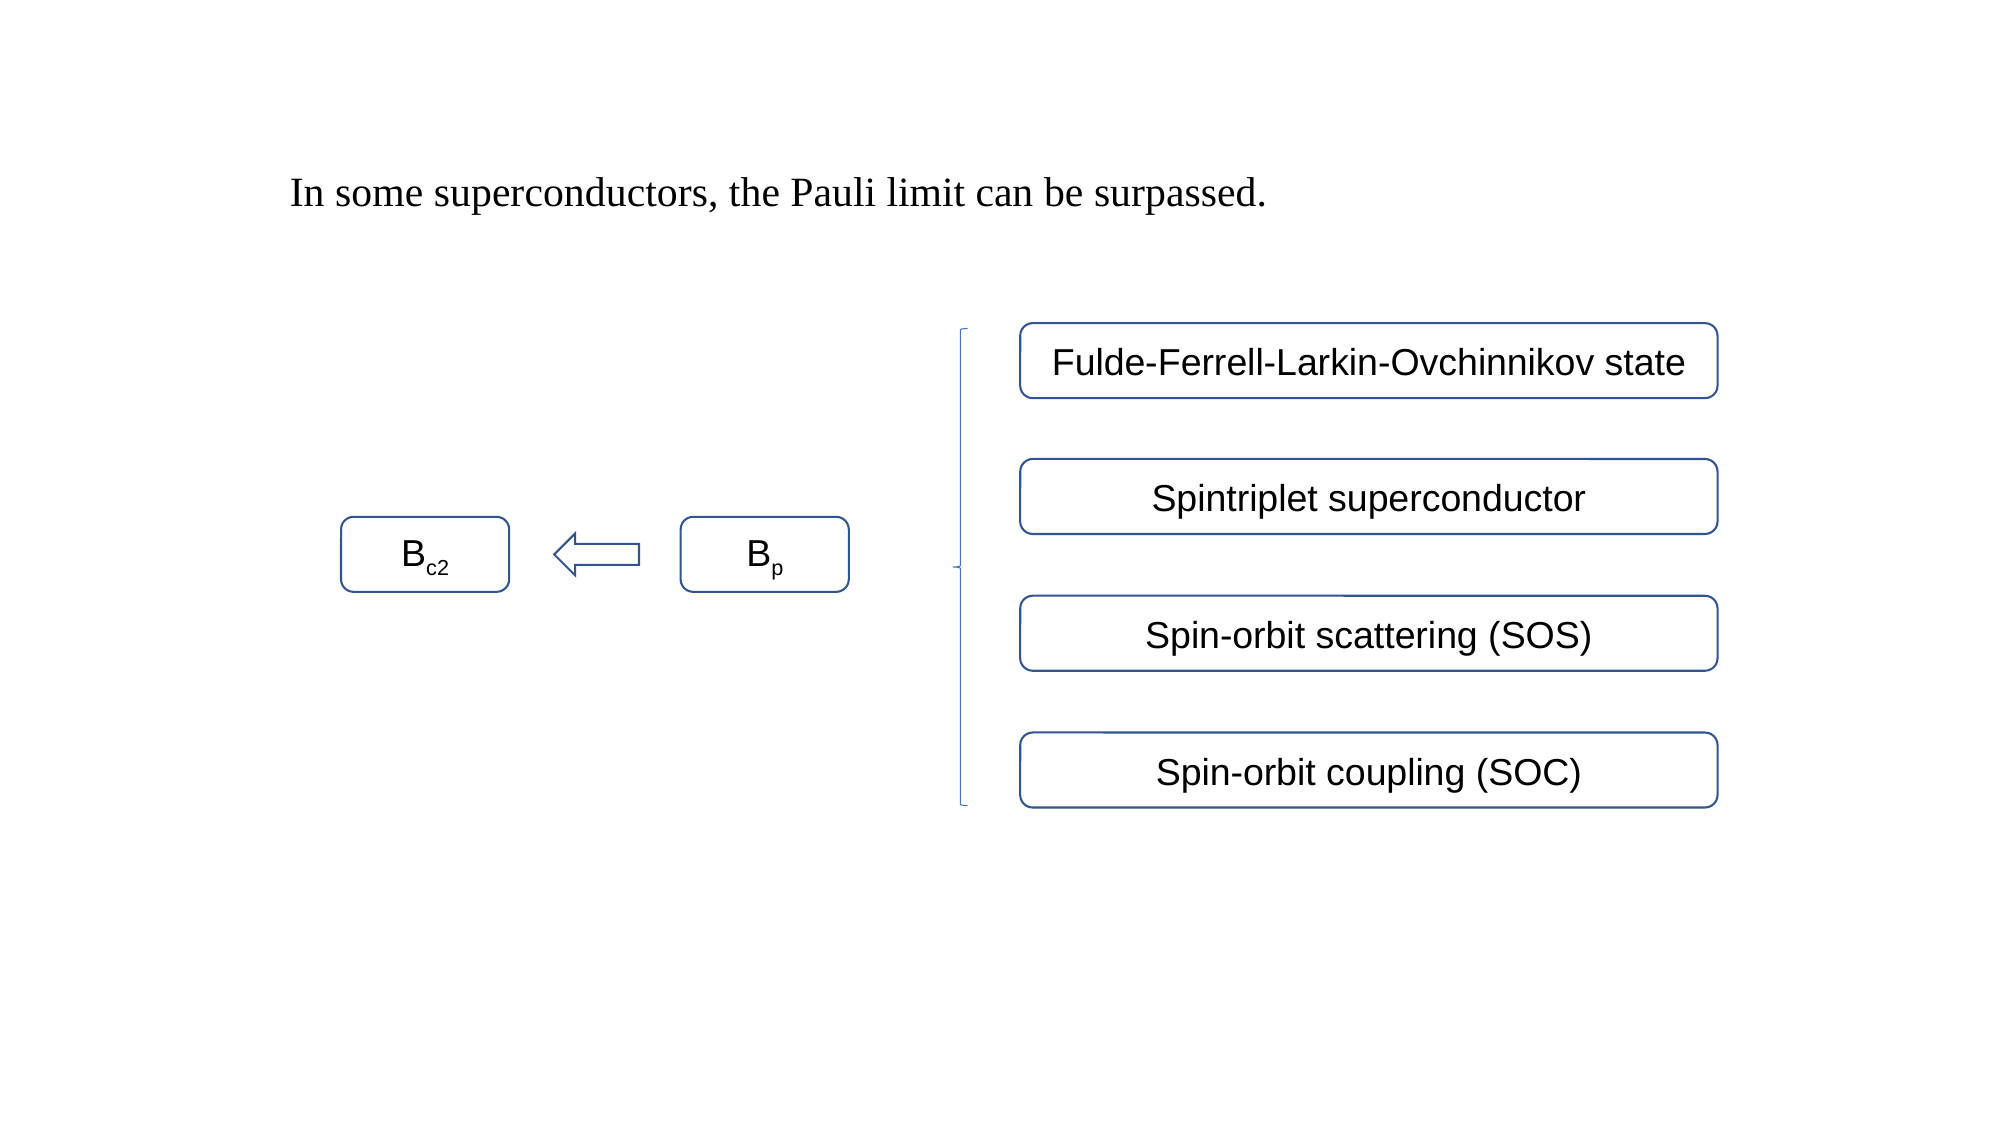

In some superconductors, the Pauli limit can be surpassed.
Fulde-Ferrell-Larkin-Ovchinnikov state

Spintriplet superconductor
Bc2
Bp

Spin-orbit scattering (SOS)
Spin-orbit coupling (SOC)